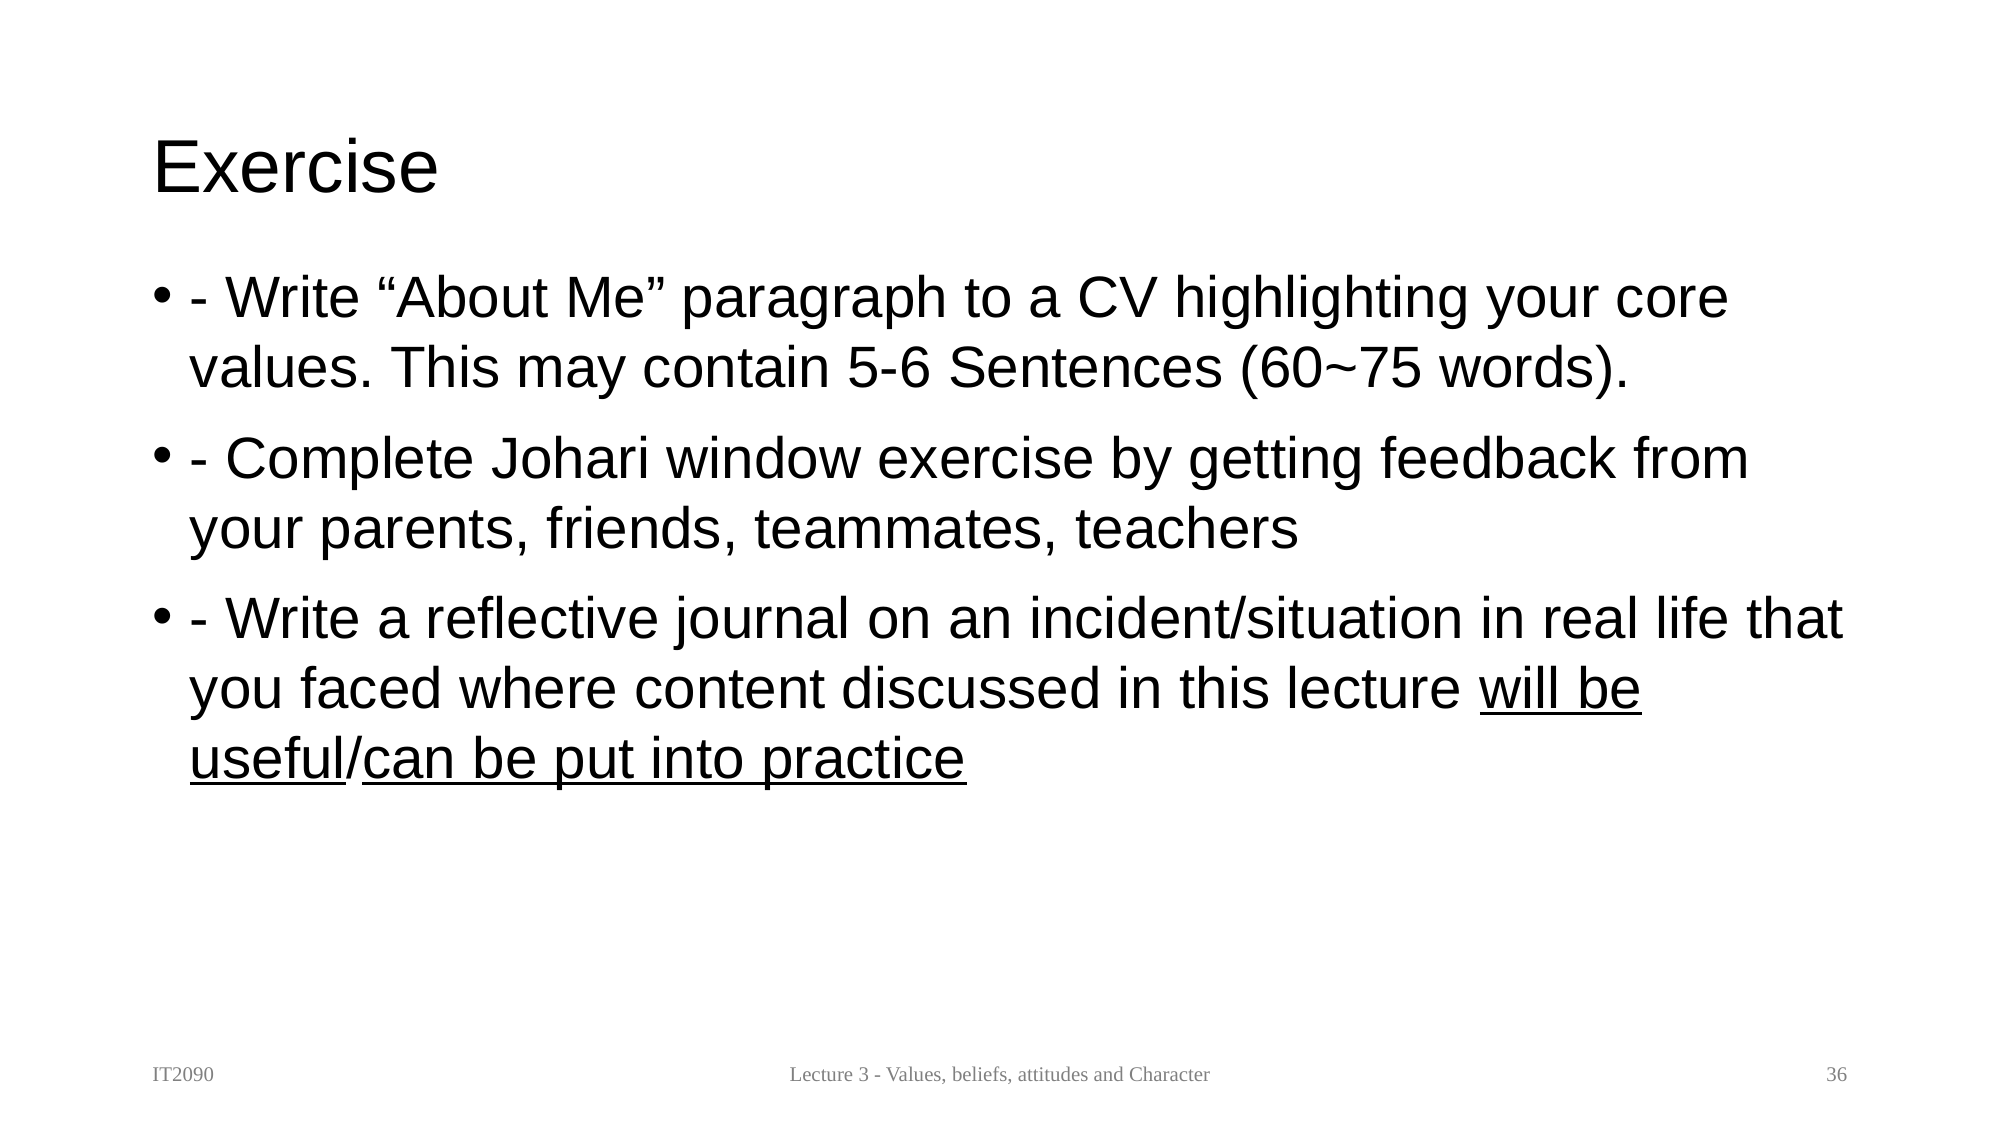

# Exercise
- Write “About Me” paragraph to a CV highlighting your core values. This may contain 5-6 Sentences (60~75 words).
- Complete Johari window exercise by getting feedback from your parents, friends, teammates, teachers
- Write a reflective journal on an incident/situation in real life that you faced where content discussed in this lecture will be useful/can be put into practice
IT2090
Lecture 3 - Values, beliefs, attitudes and Character
36